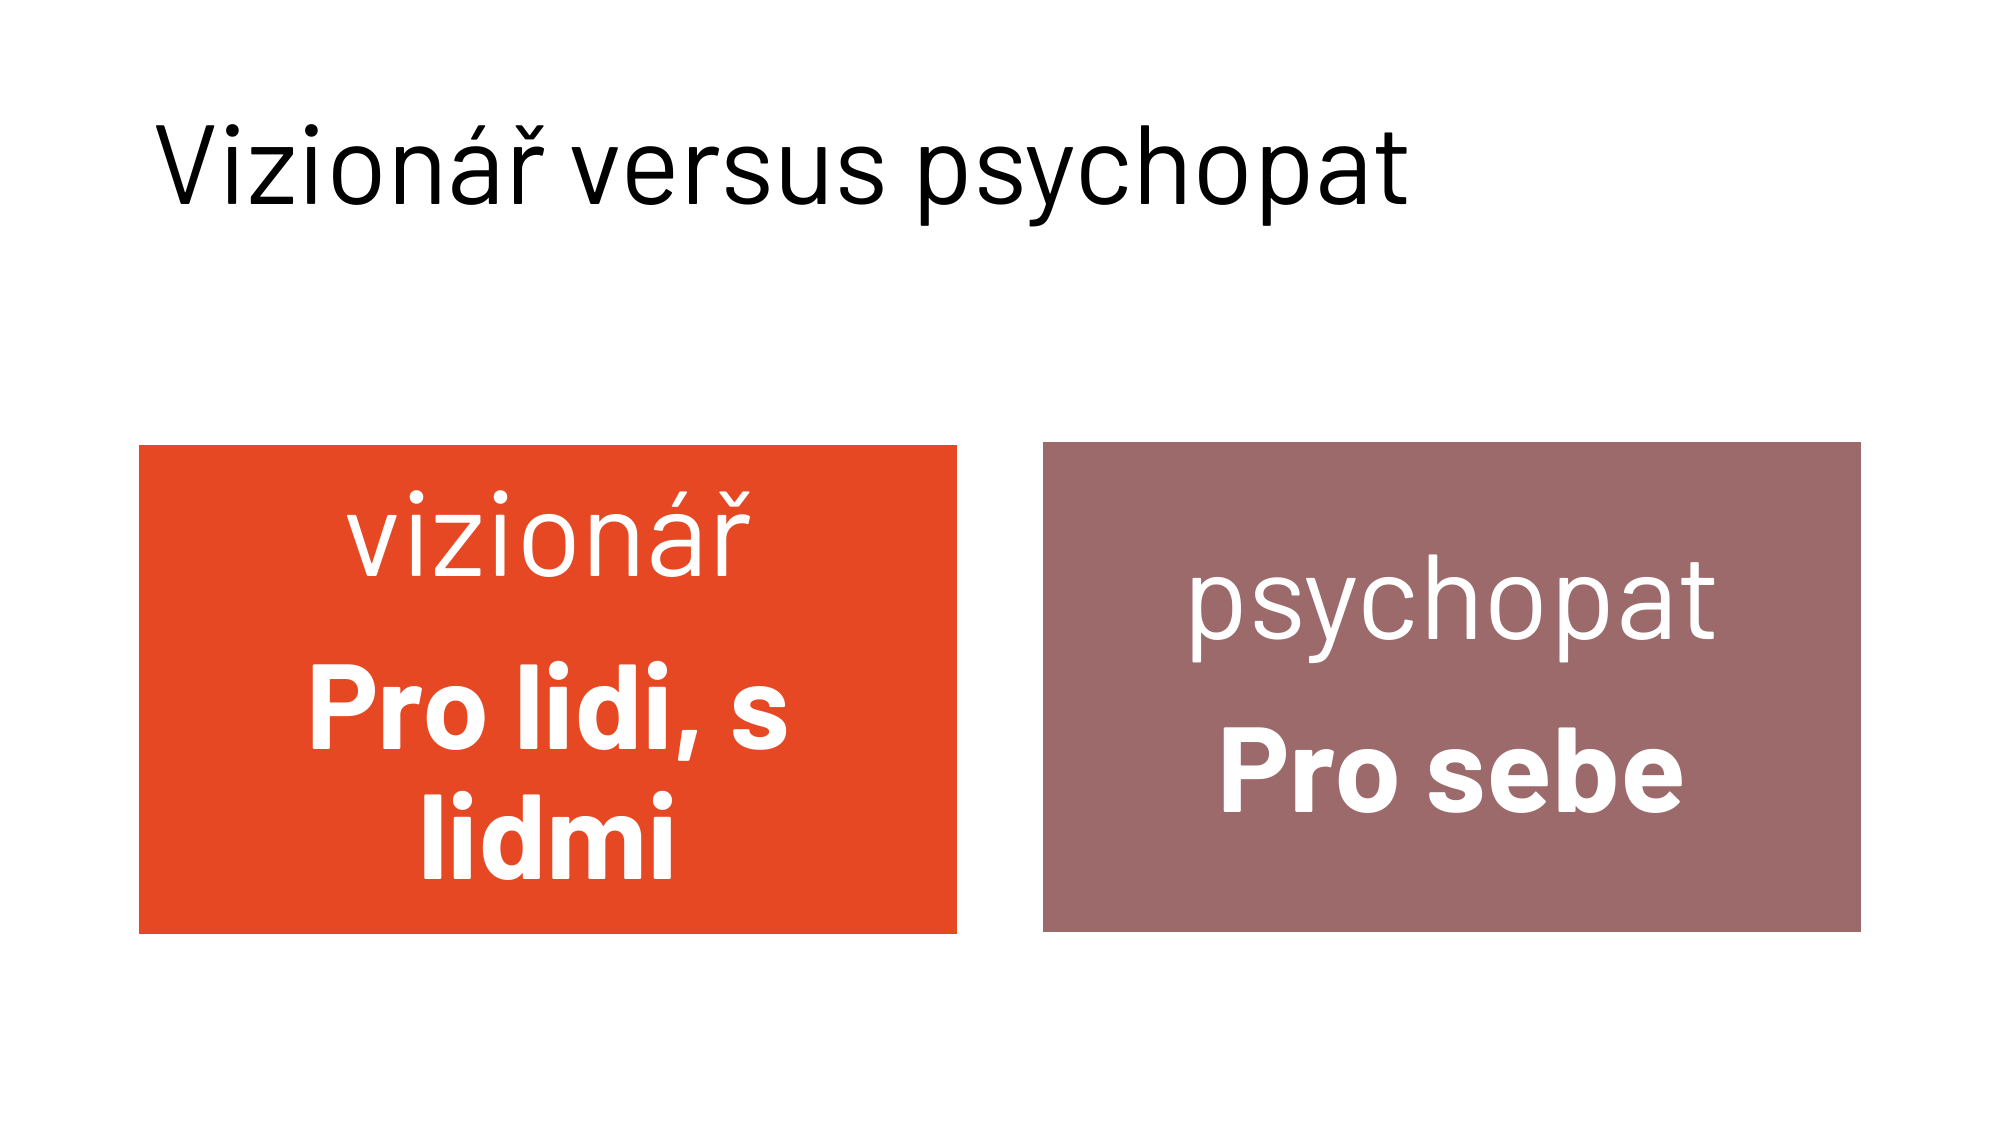

# Vizionář versus psychopat
vizionář
Pro lidi, s lidmi
psychopat
Pro sebe